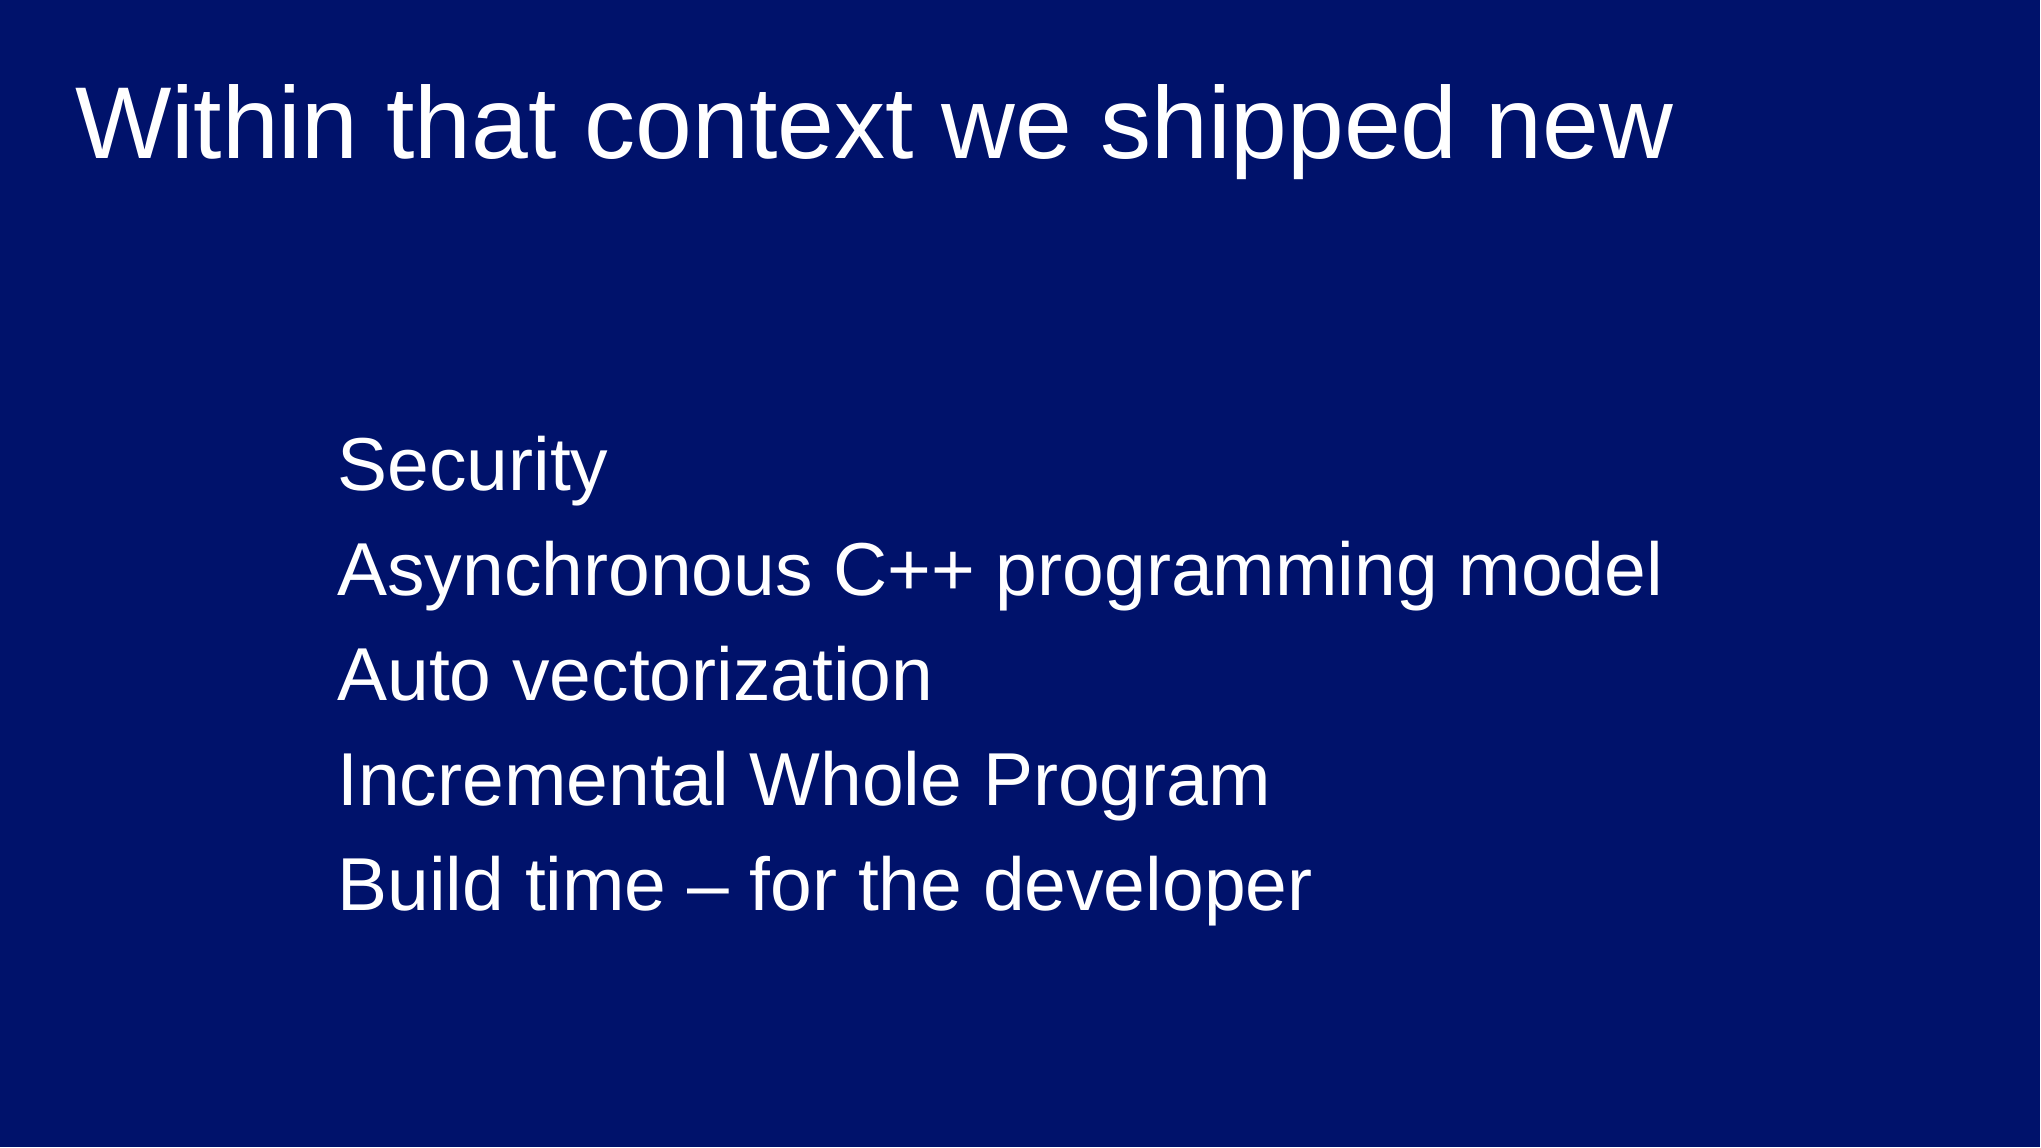

# Within that context we shipped new

	Security
	Asynchronous C++ programming model
	Auto vectorization
	Incremental Whole Program
	Build time – for the developer